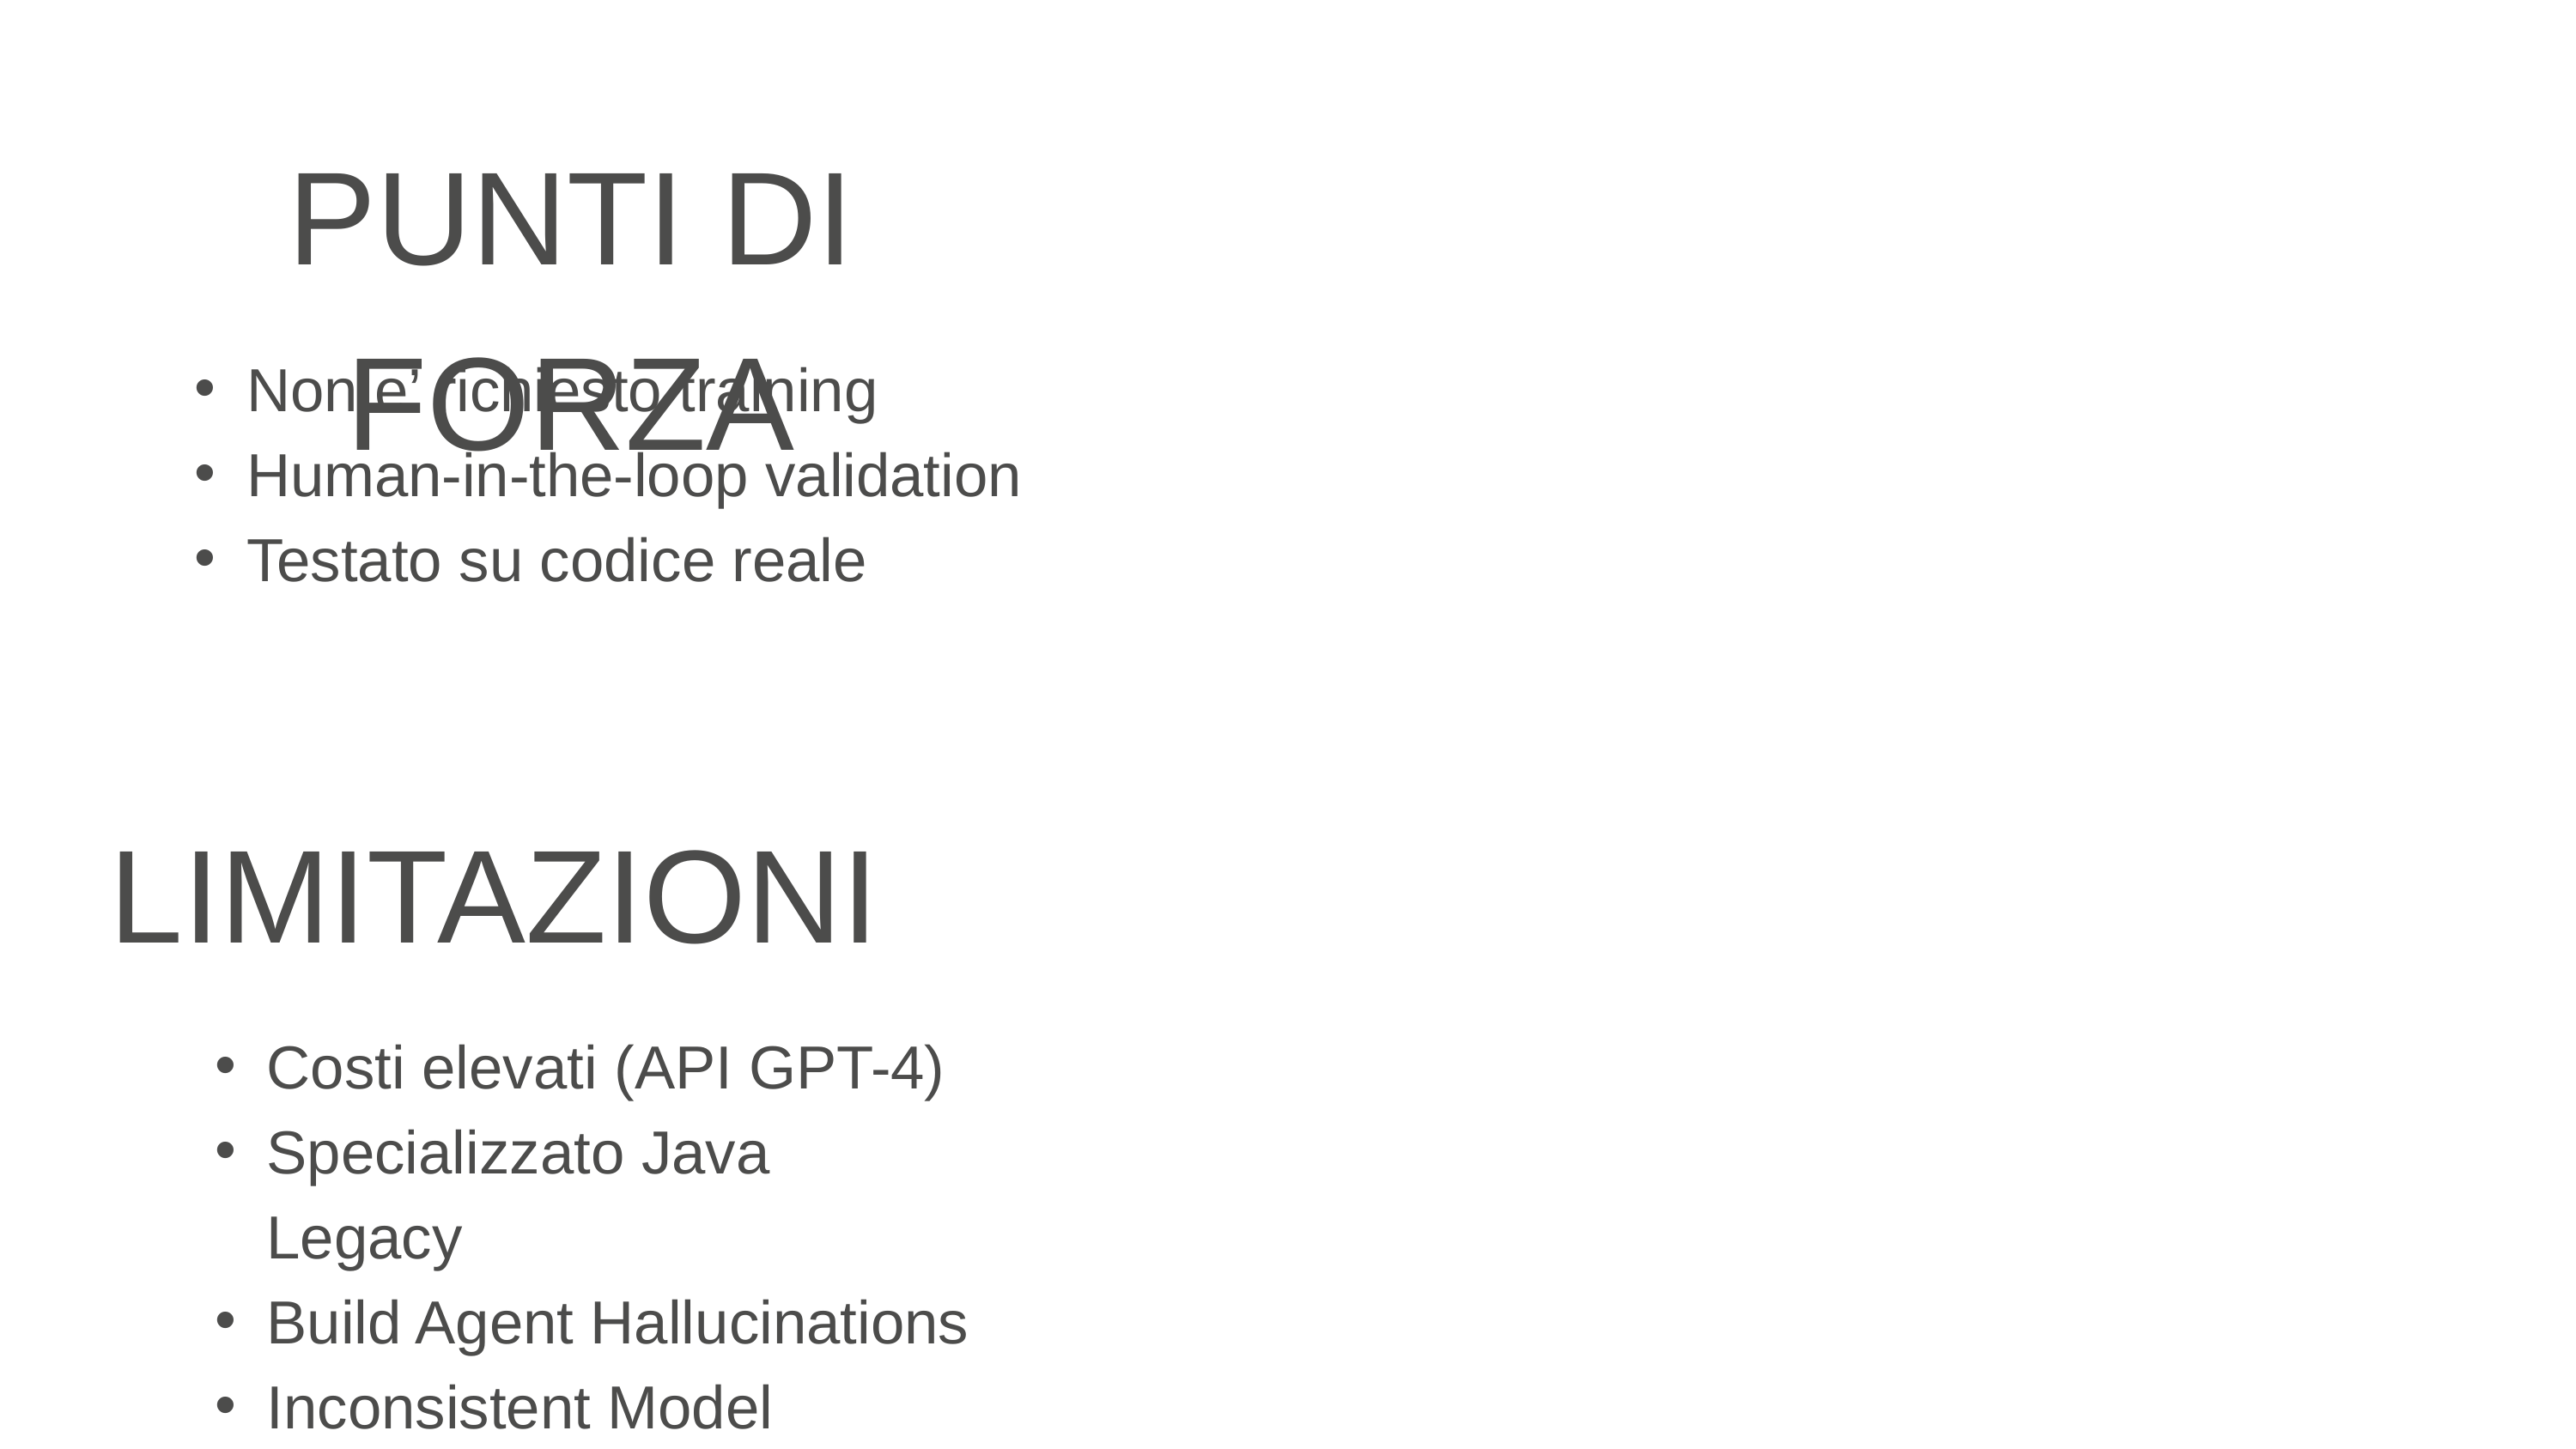

PUNTI DI FORZA
Non e’ richiesto training
Human-in-the-loop validation
Testato su codice reale
LIMITAZIONI
Costi elevati (API GPT-4)
Specializzato Java Legacy
Build Agent Hallucinations
Inconsistent Model Outputs